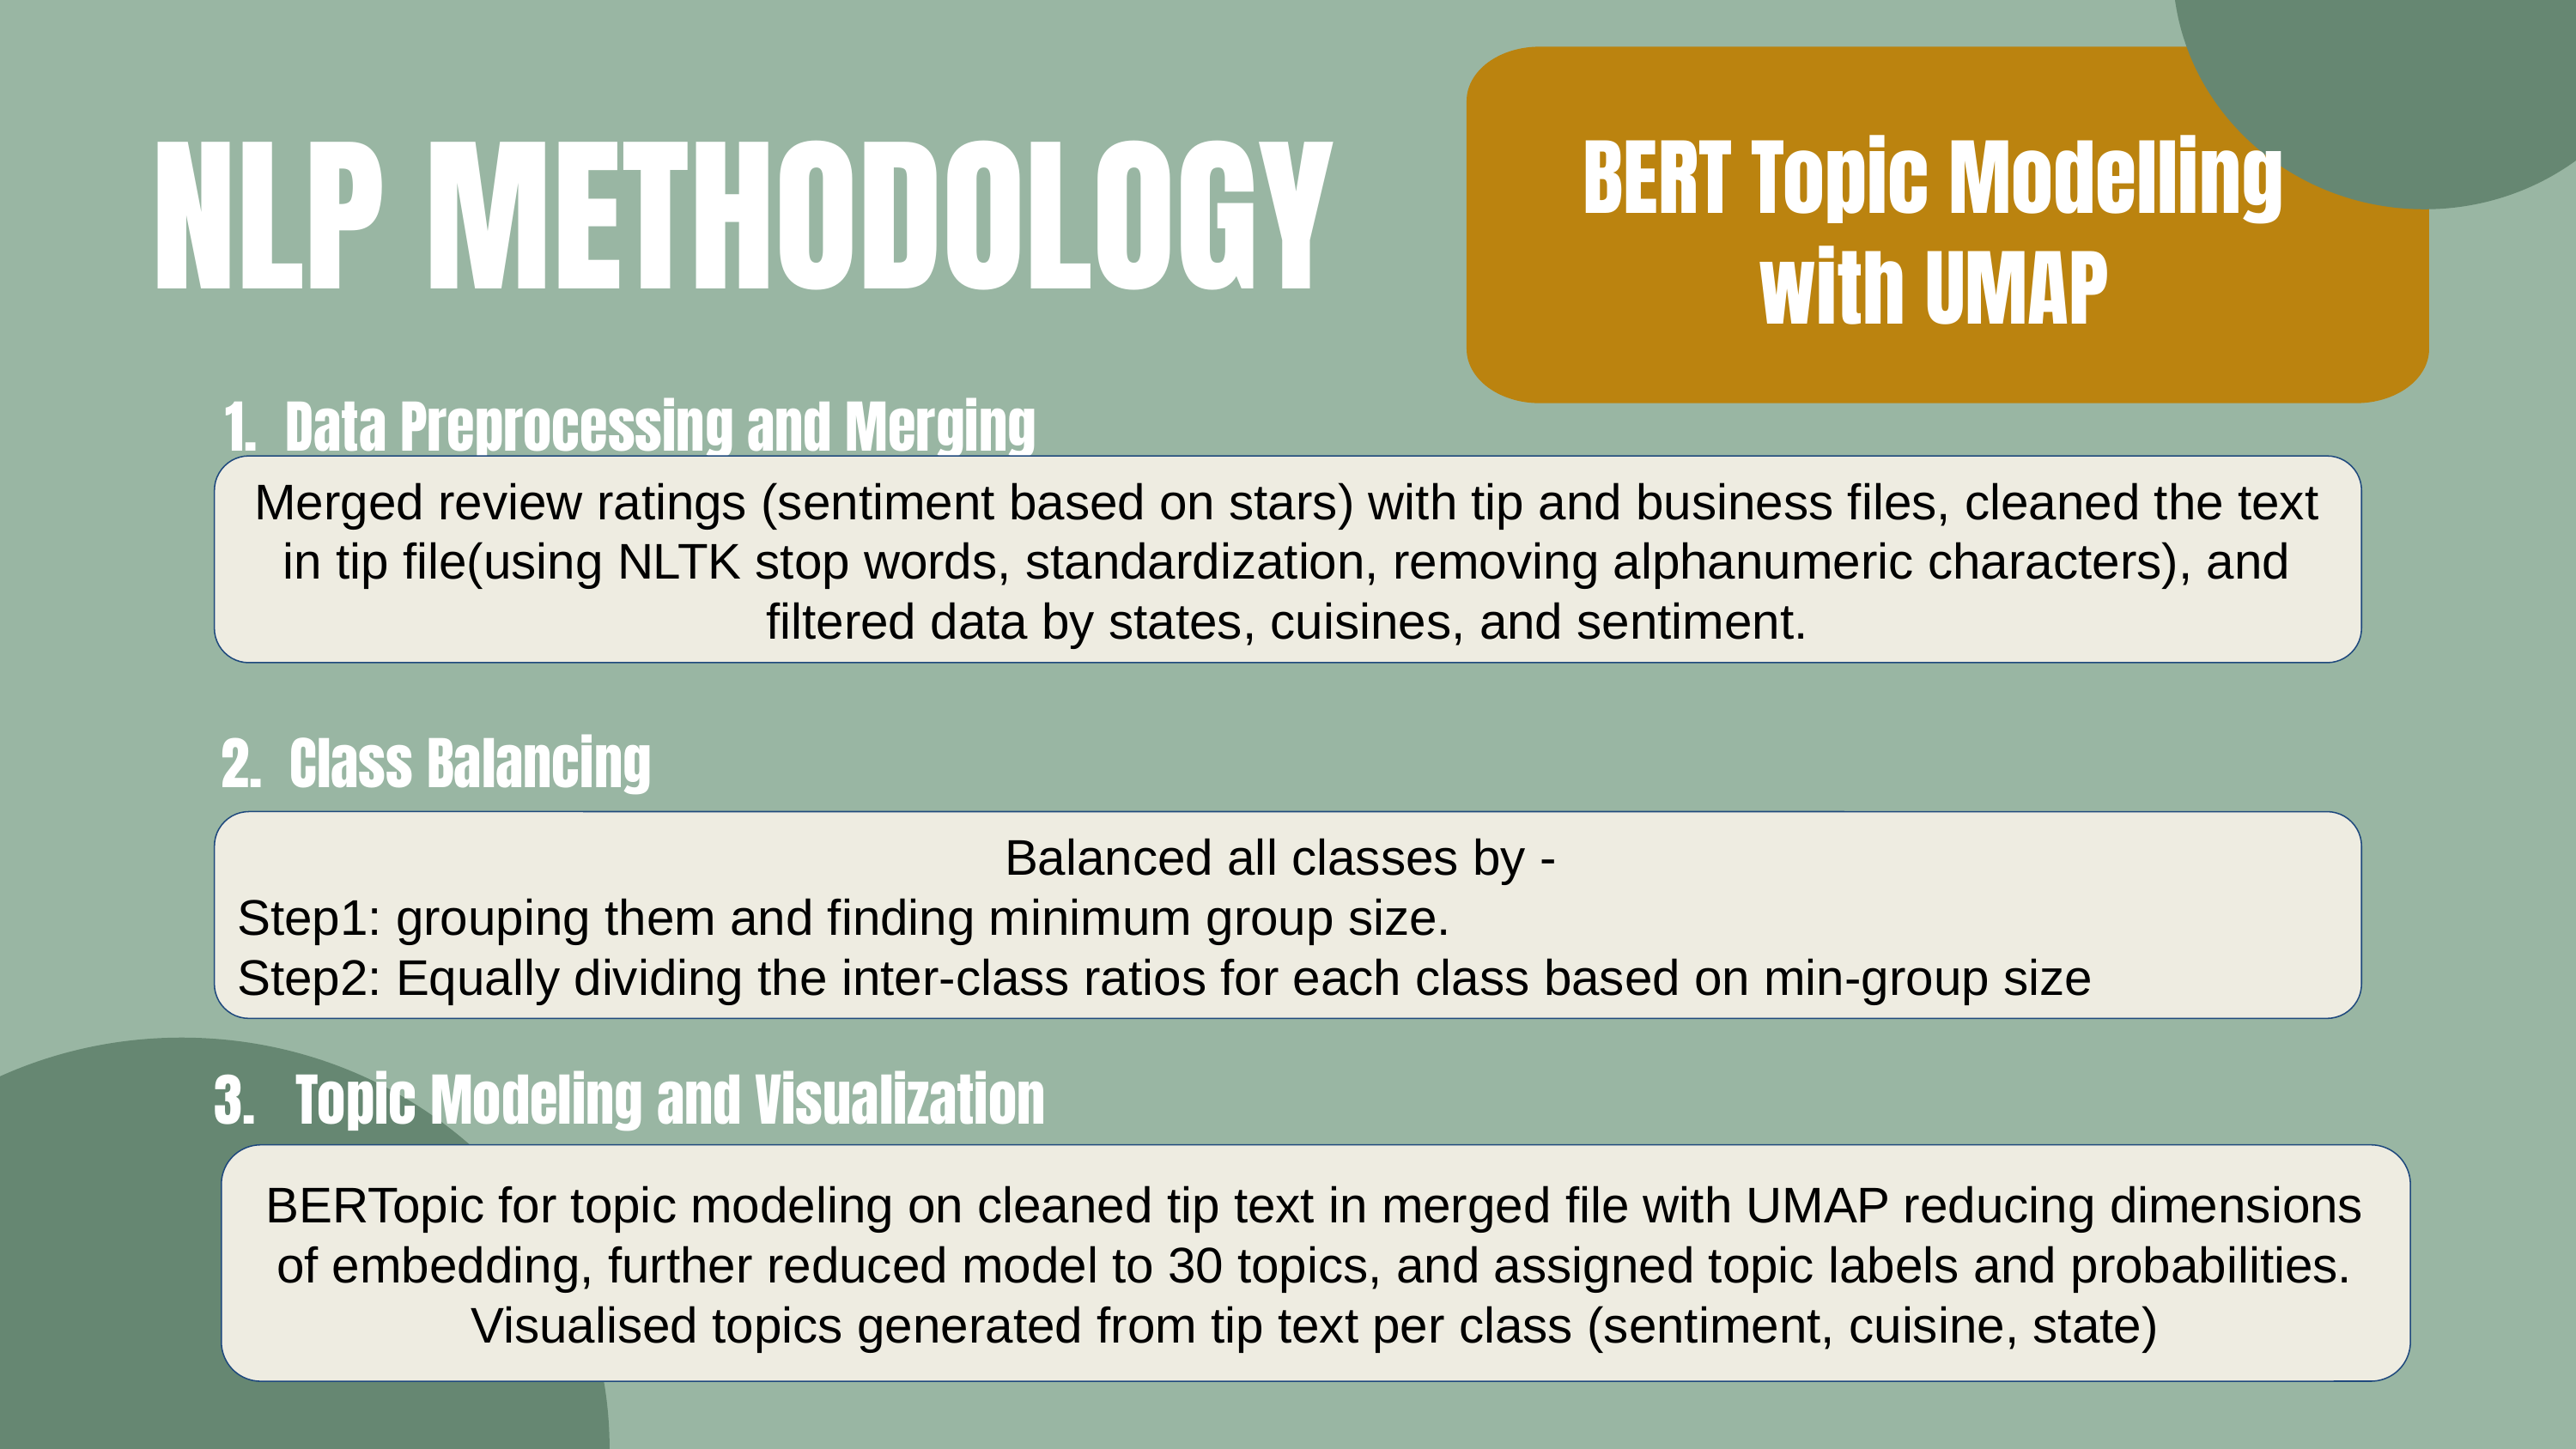

BERT Topic Modelling with UMAP

NLP METHODOLOGY
Data Preprocessing and Merging
Merged review ratings (sentiment based on stars) with tip and business files, cleaned the text in tip file(using NLTK stop words, standardization, removing alphanumeric characters), and filtered data by states, cuisines, and sentiment.
2.  Class Balancing
Balanced all classes by -
Step1: grouping them and finding minimum group size.
Step2: Equally dividing the inter-class ratios for each class based on min-group size

3.   Topic Modeling and Visualization
BERTopic for topic modeling on cleaned tip text in merged file with UMAP reducing dimensions of embedding, further reduced model to 30 topics, and assigned topic labels and probabilities.
Visualised topics generated from tip text per class (sentiment, cuisine, state)